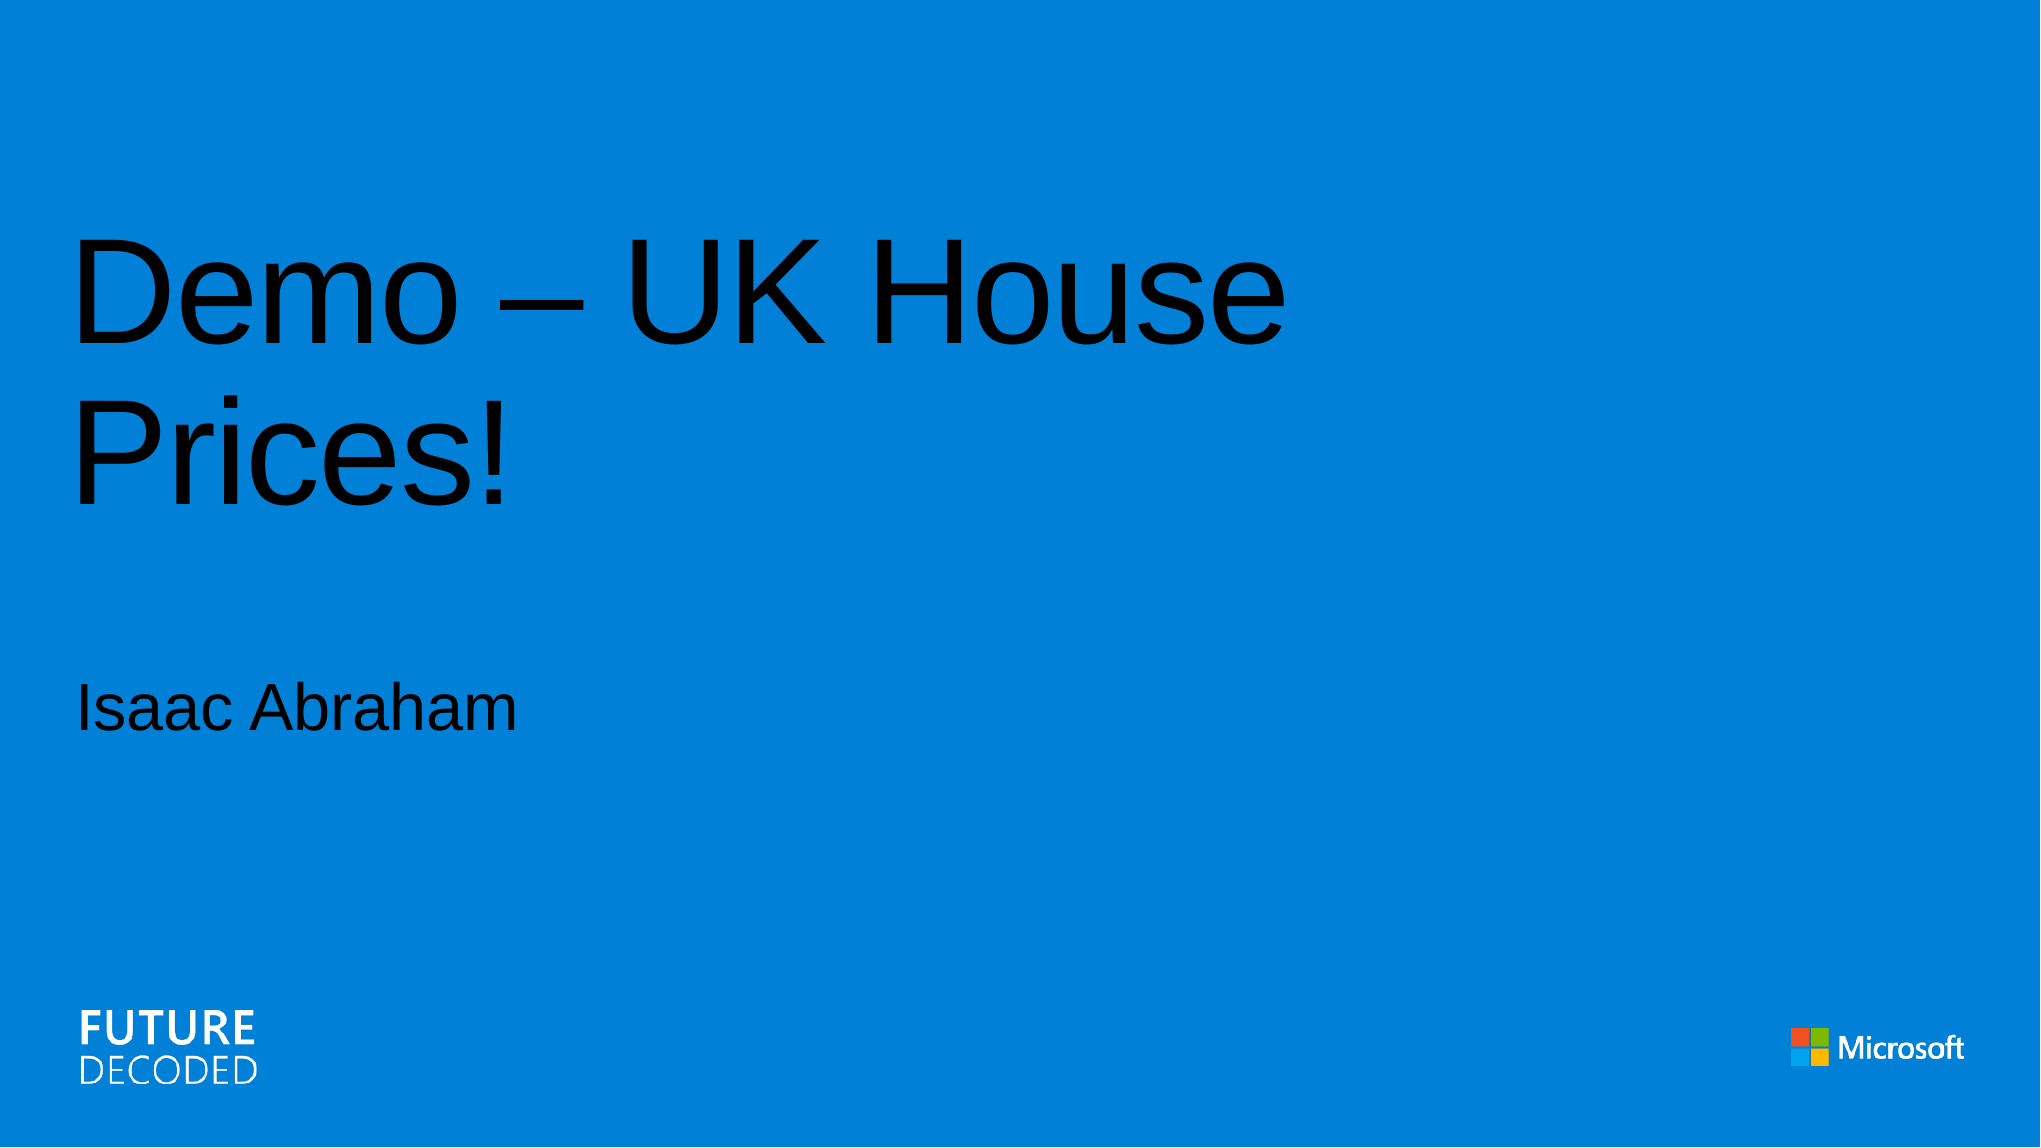

# Demo – UK House Prices!
Isaac Abraham